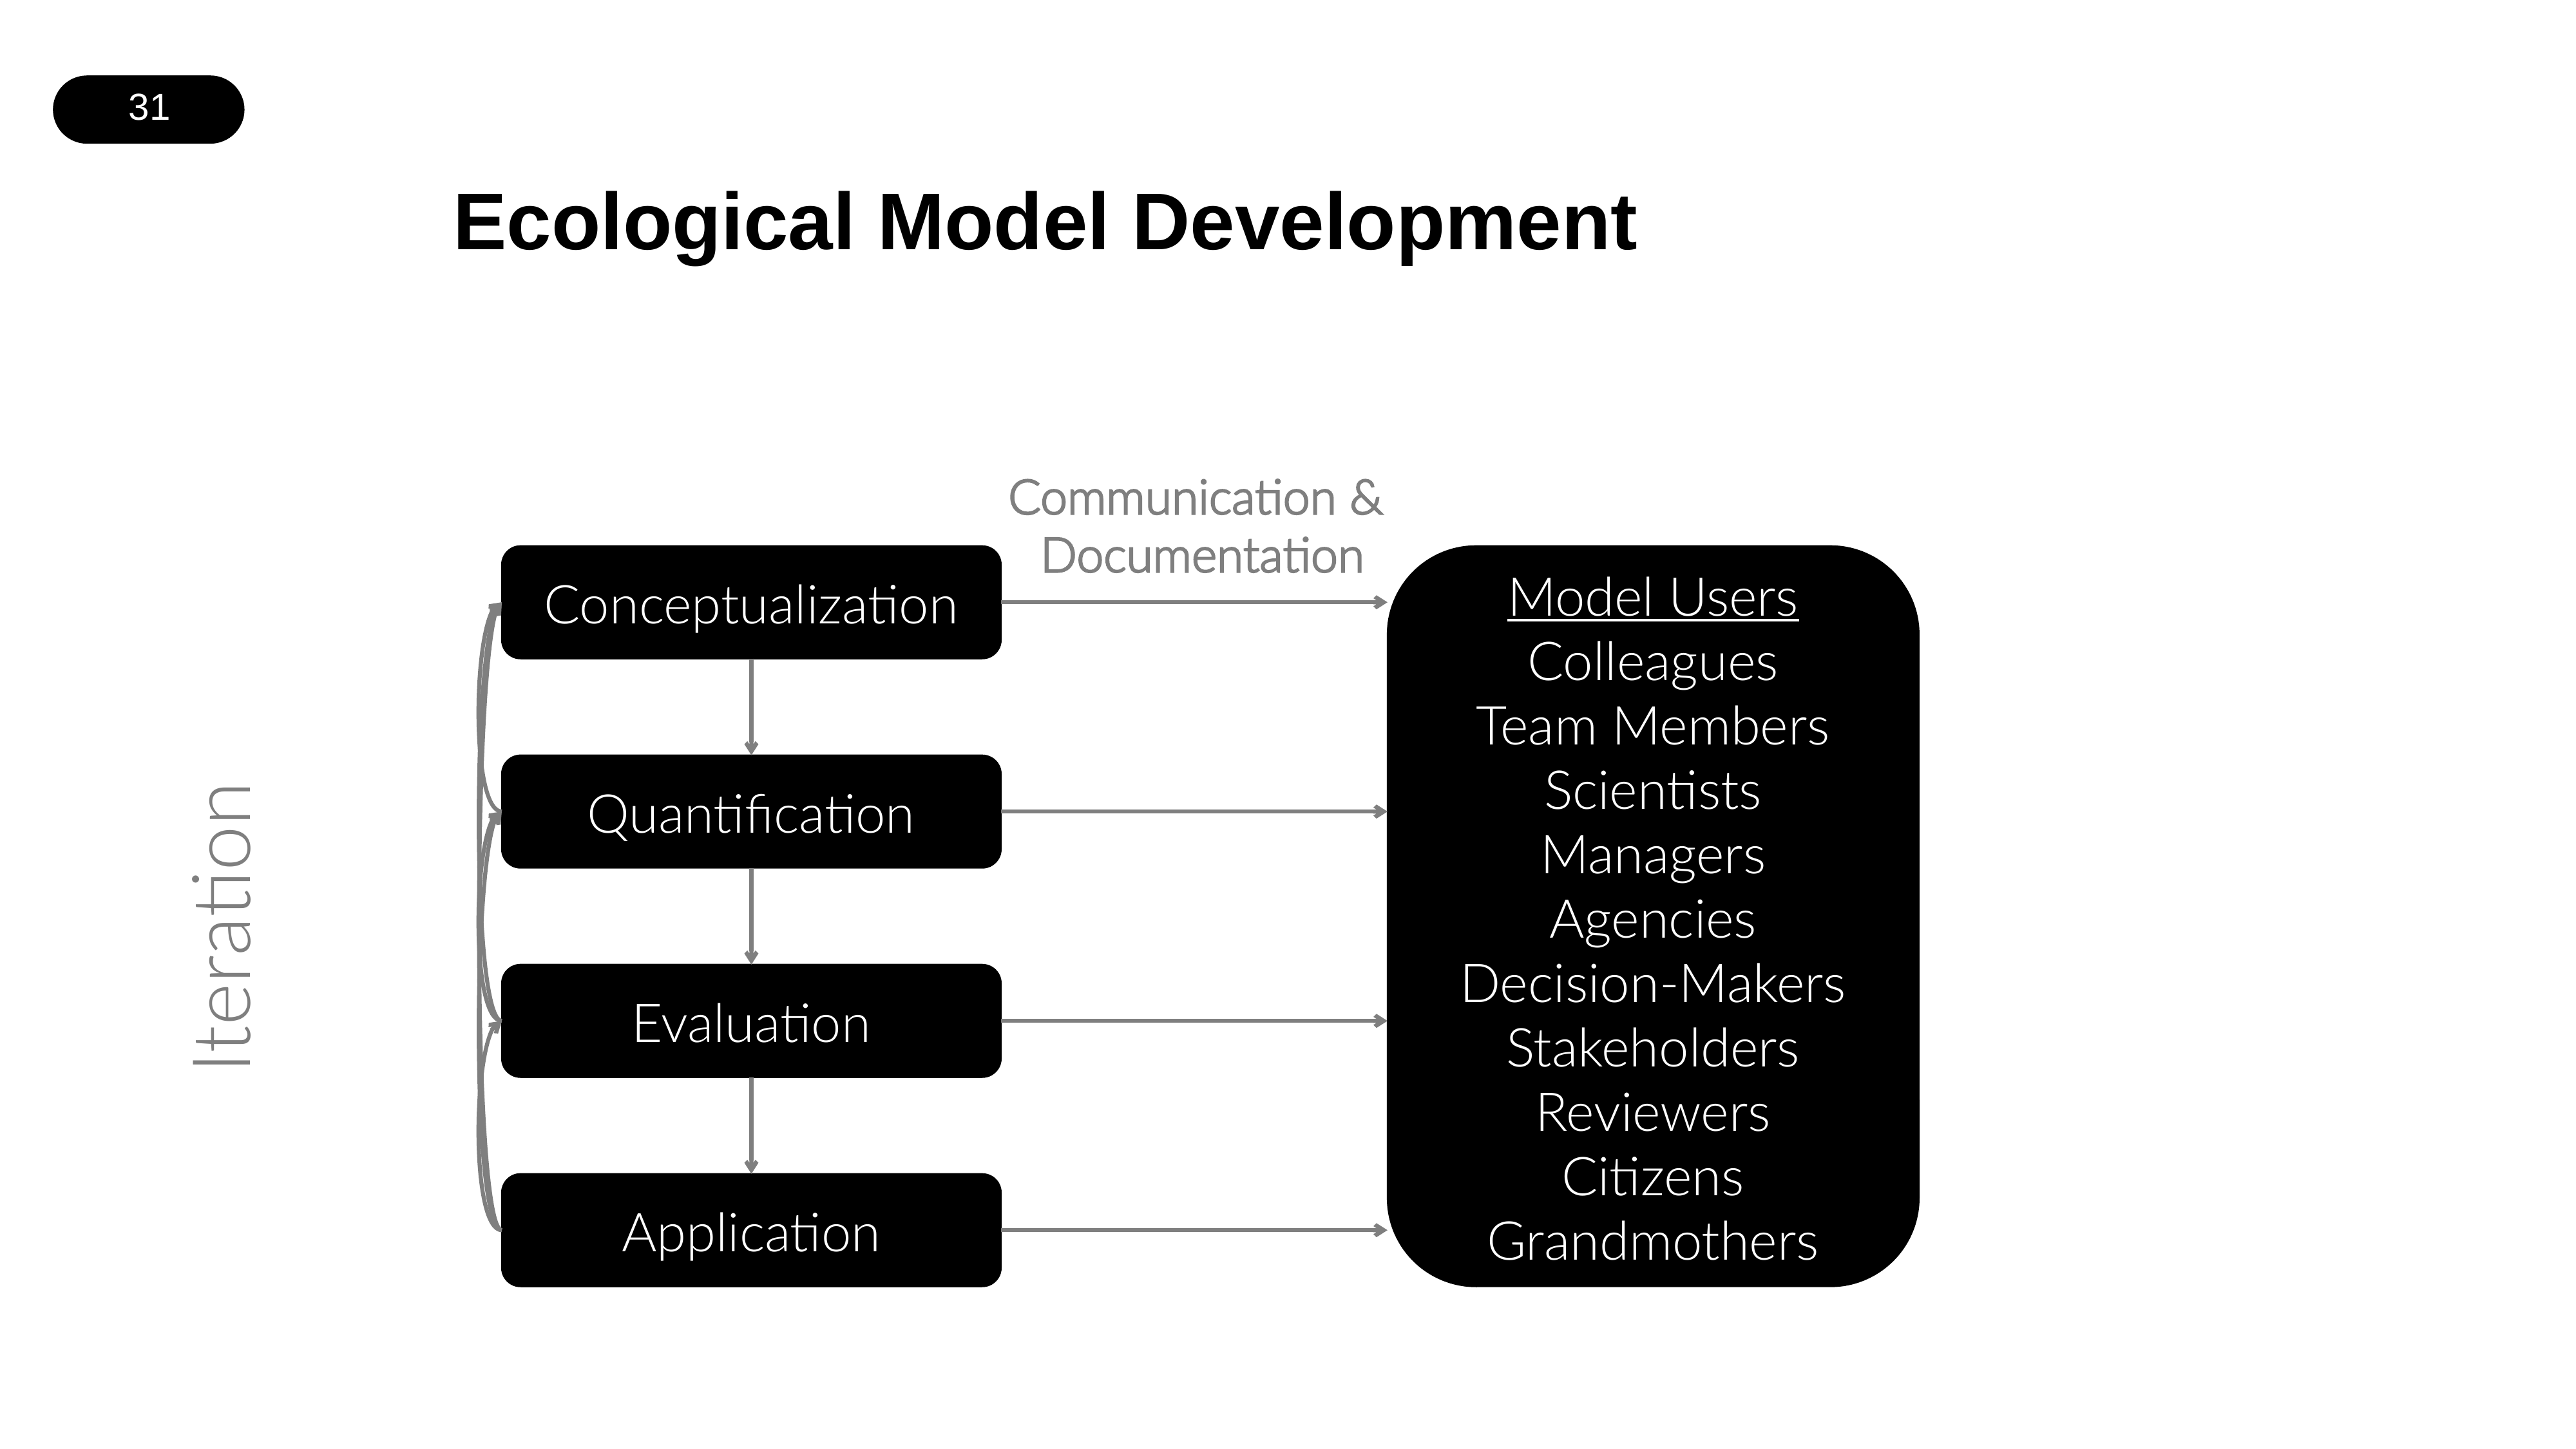

# Ecological Model Development
Communication &
Documentation
Conceptualization
Model Users
Colleagues
Team Members
Scientists
Managers
Agencies
Decision-Makers
Stakeholders
Reviewers
Citizens
Grandmothers
Quantification
Iteration
Evaluation
Application